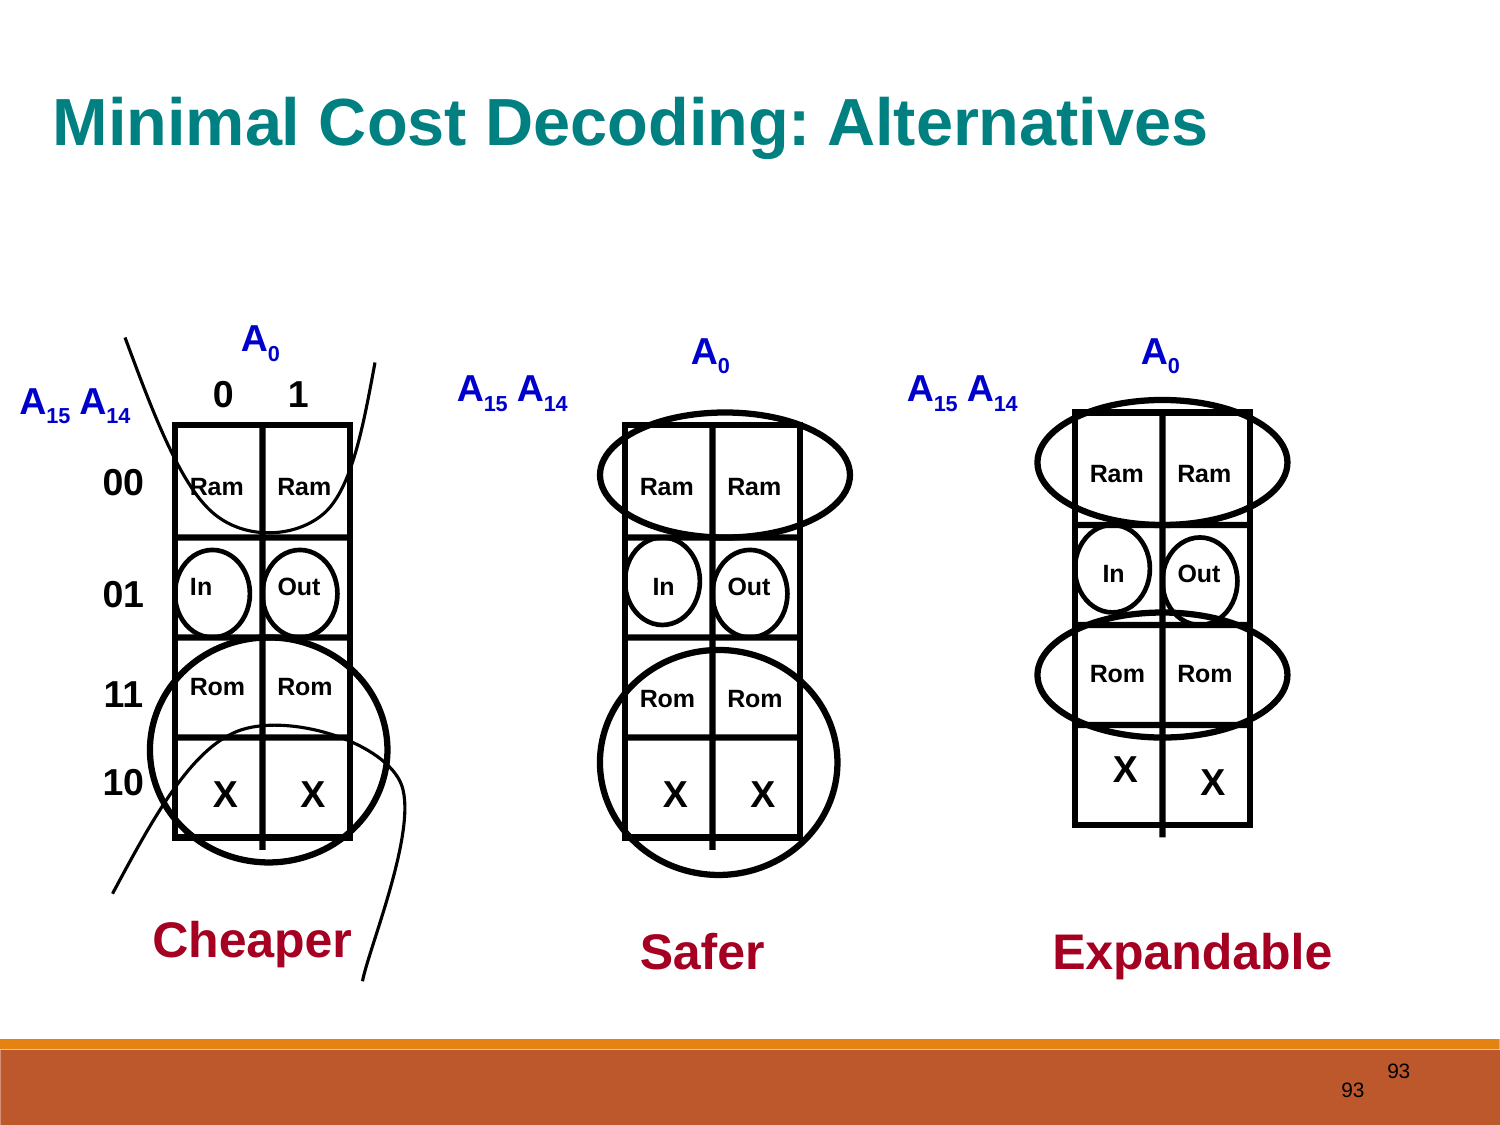

Minimal Cost Decoding: Alternatives
A0
A0
A0

 0
 1
A15 A14
A15 A14
A15 A14

00
Ram
Ram
Ram
Ram
Ram
Ram

In
Out
01
In
Out
In
Out

Rom
Rom
11
Rom
Rom
Rom
Rom

 X
10
 X
 X
 X
 X
 X
Cheaper
Safer
Expandable
93
93